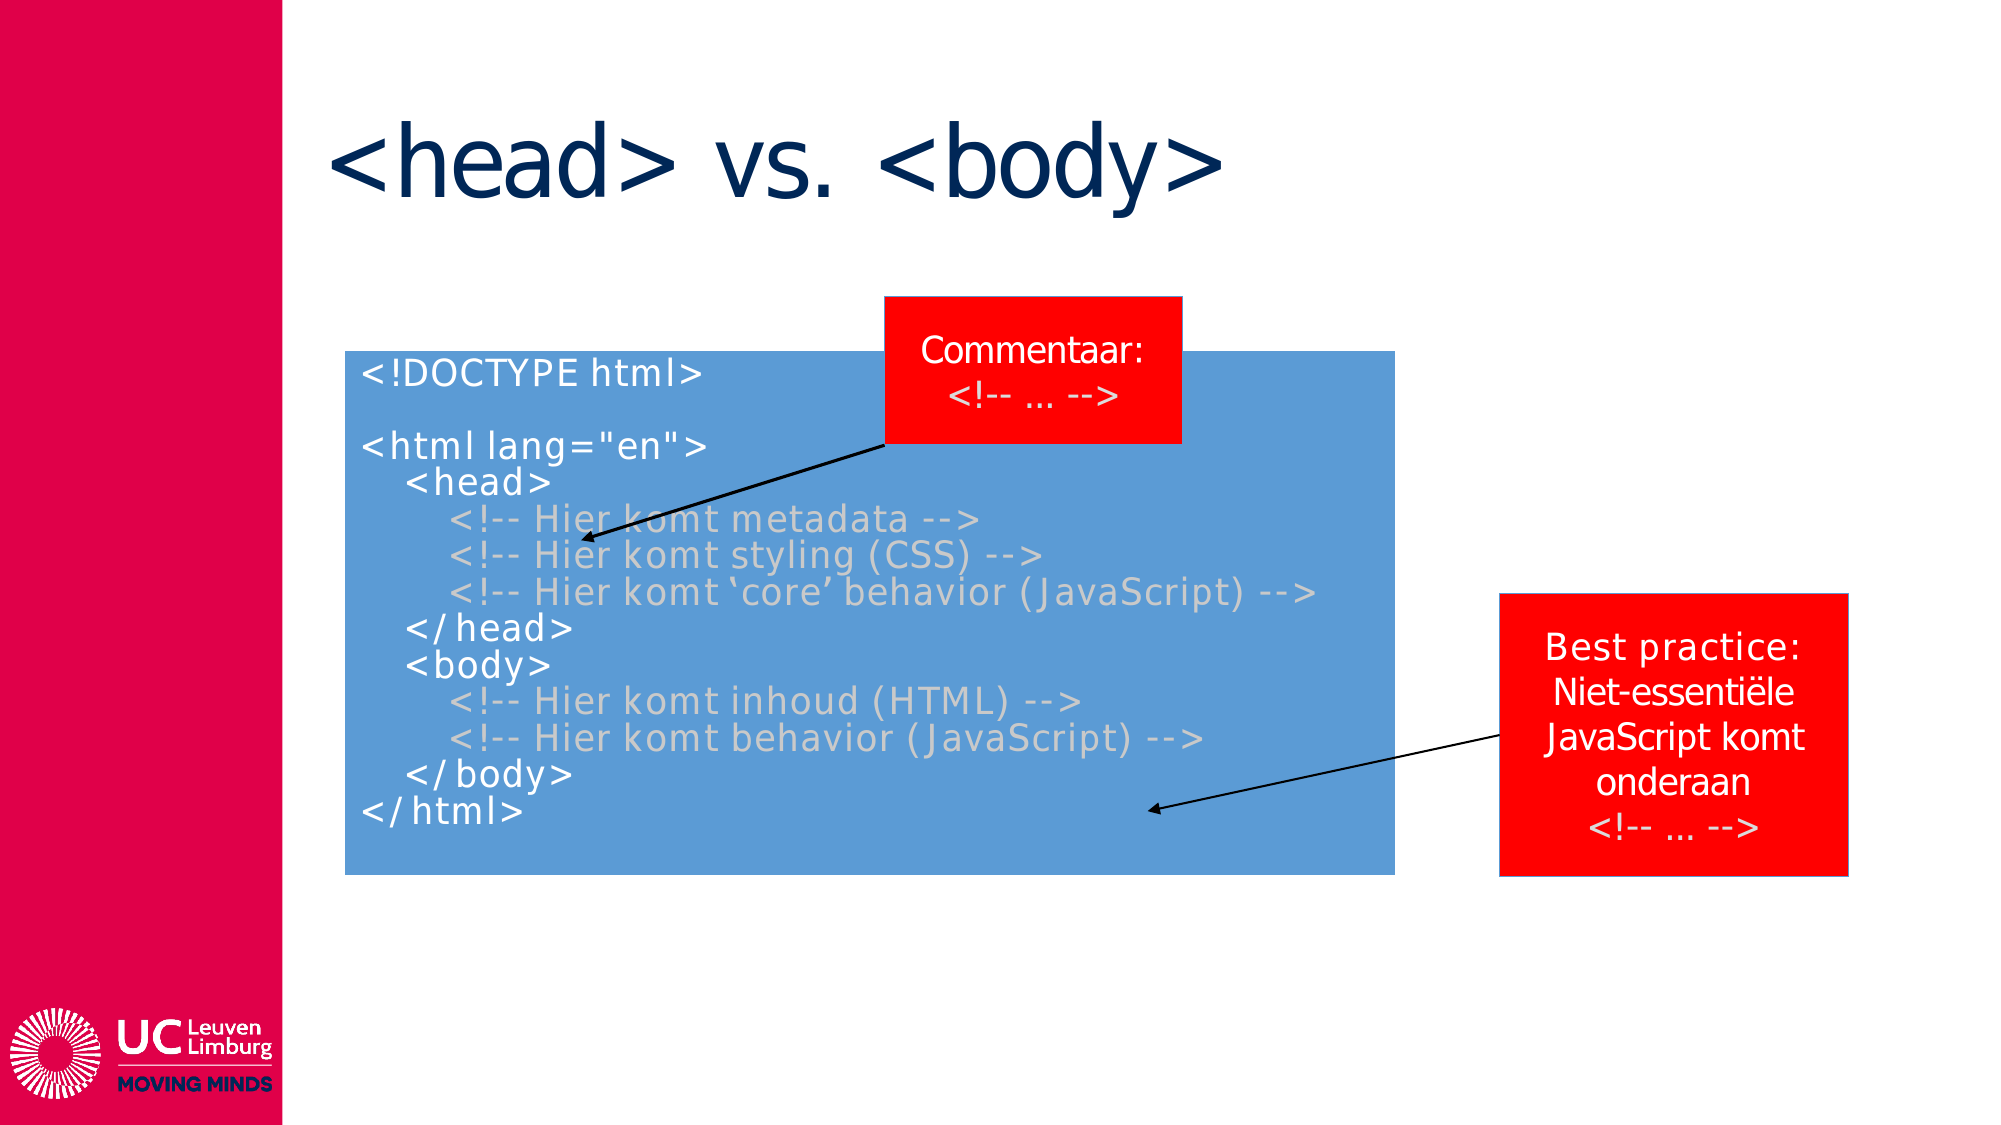

# <head> vs. <body>
Commentaar:
<!-- … -->
| <!DOCTYPE html> <html lang="en"> <head> <!-- Hier komt metadata --> <!-- Hier komt styling (CSS) --> <!-- Hier komt ‘core’ behavior (JavaScript) --> </head> <body> <!-- Hier komt inhoud (HTML) --> <!-- Hier komt behavior (JavaScript) --> </body> </html> |
| --- |
Best practice:
Niet-essentiële JavaScript komt onderaan
<!-- … -->